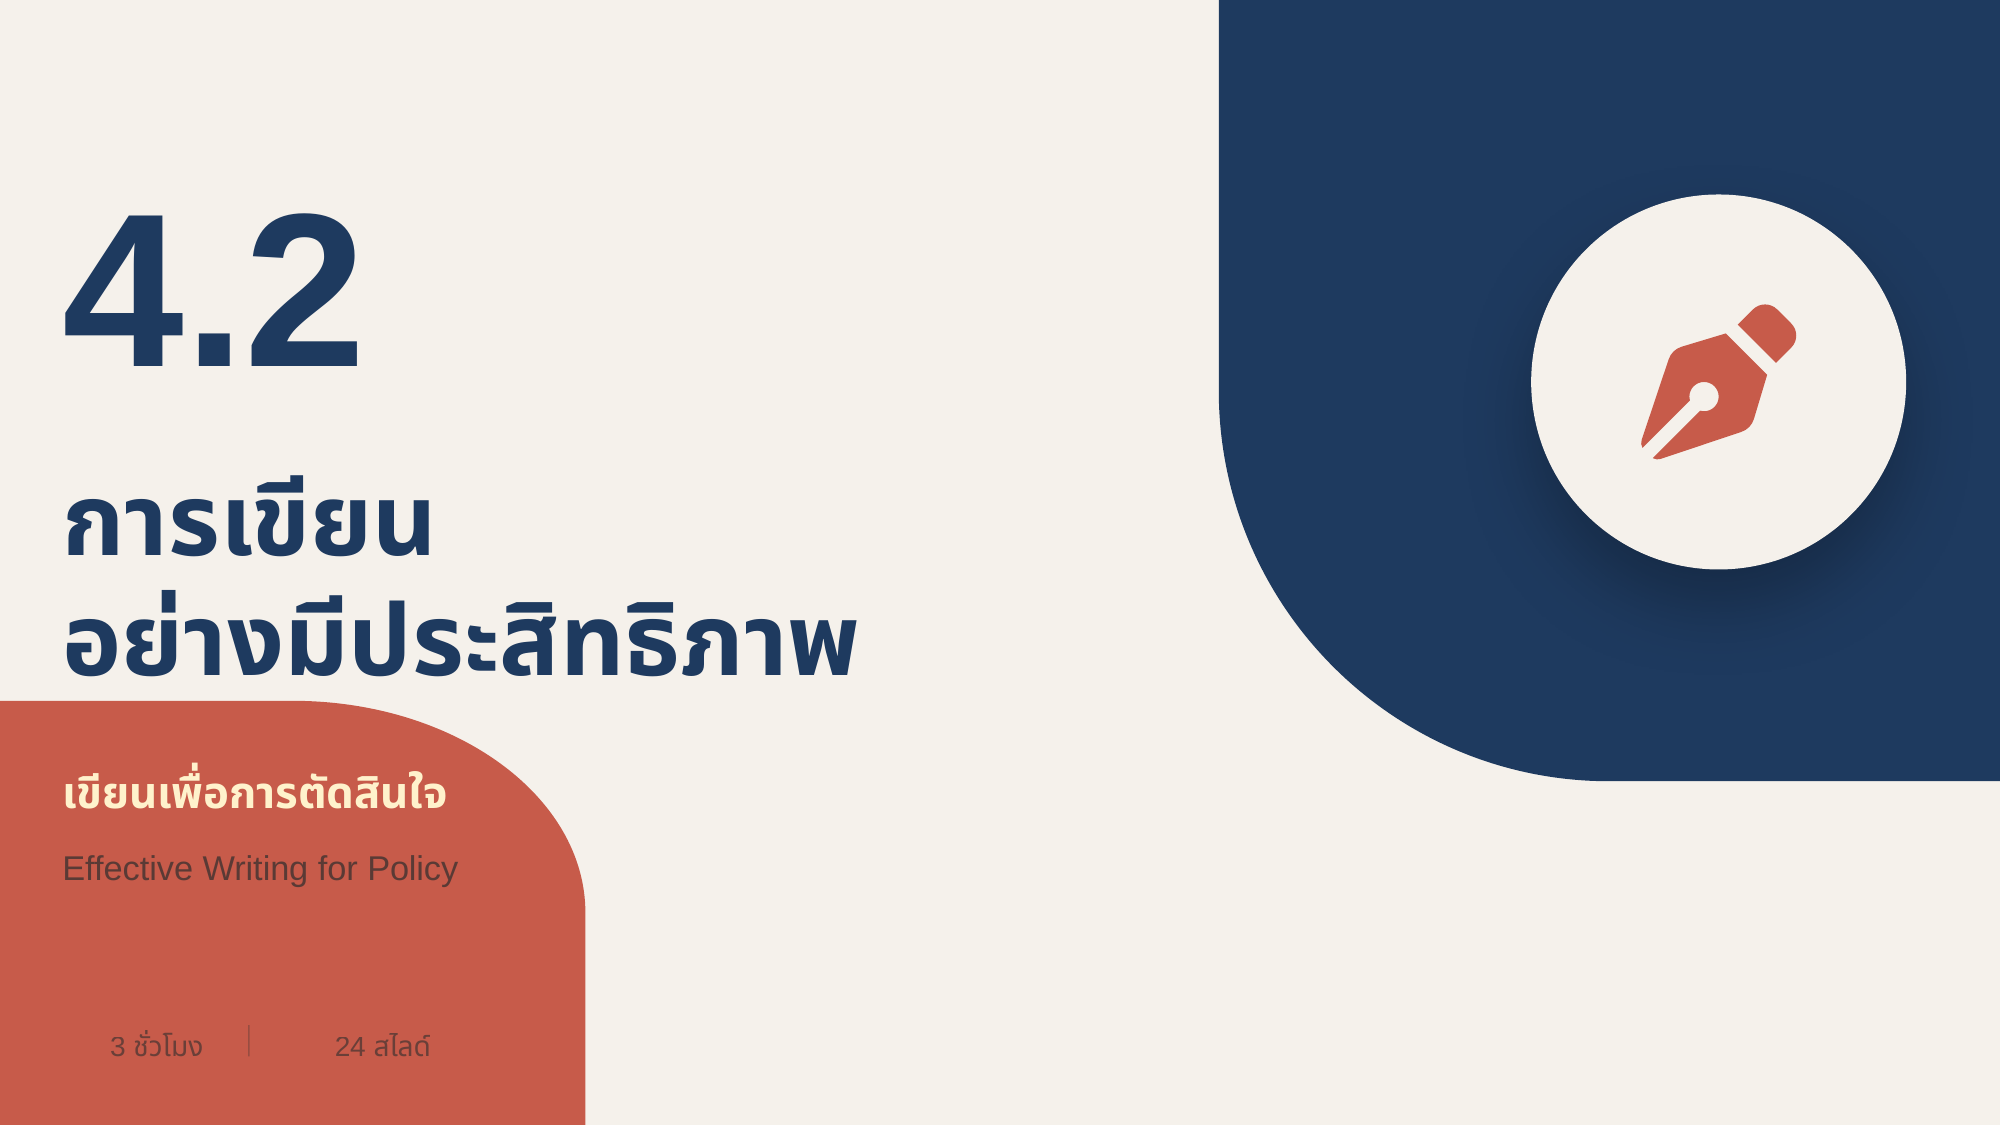

4.2

การเขียน
อย่างมีประสิทธิภาพ

เขียนเพื่อการตัดสินใจ
Effective Writing for Policy
3 ชั่วโมง
24 สไลด์